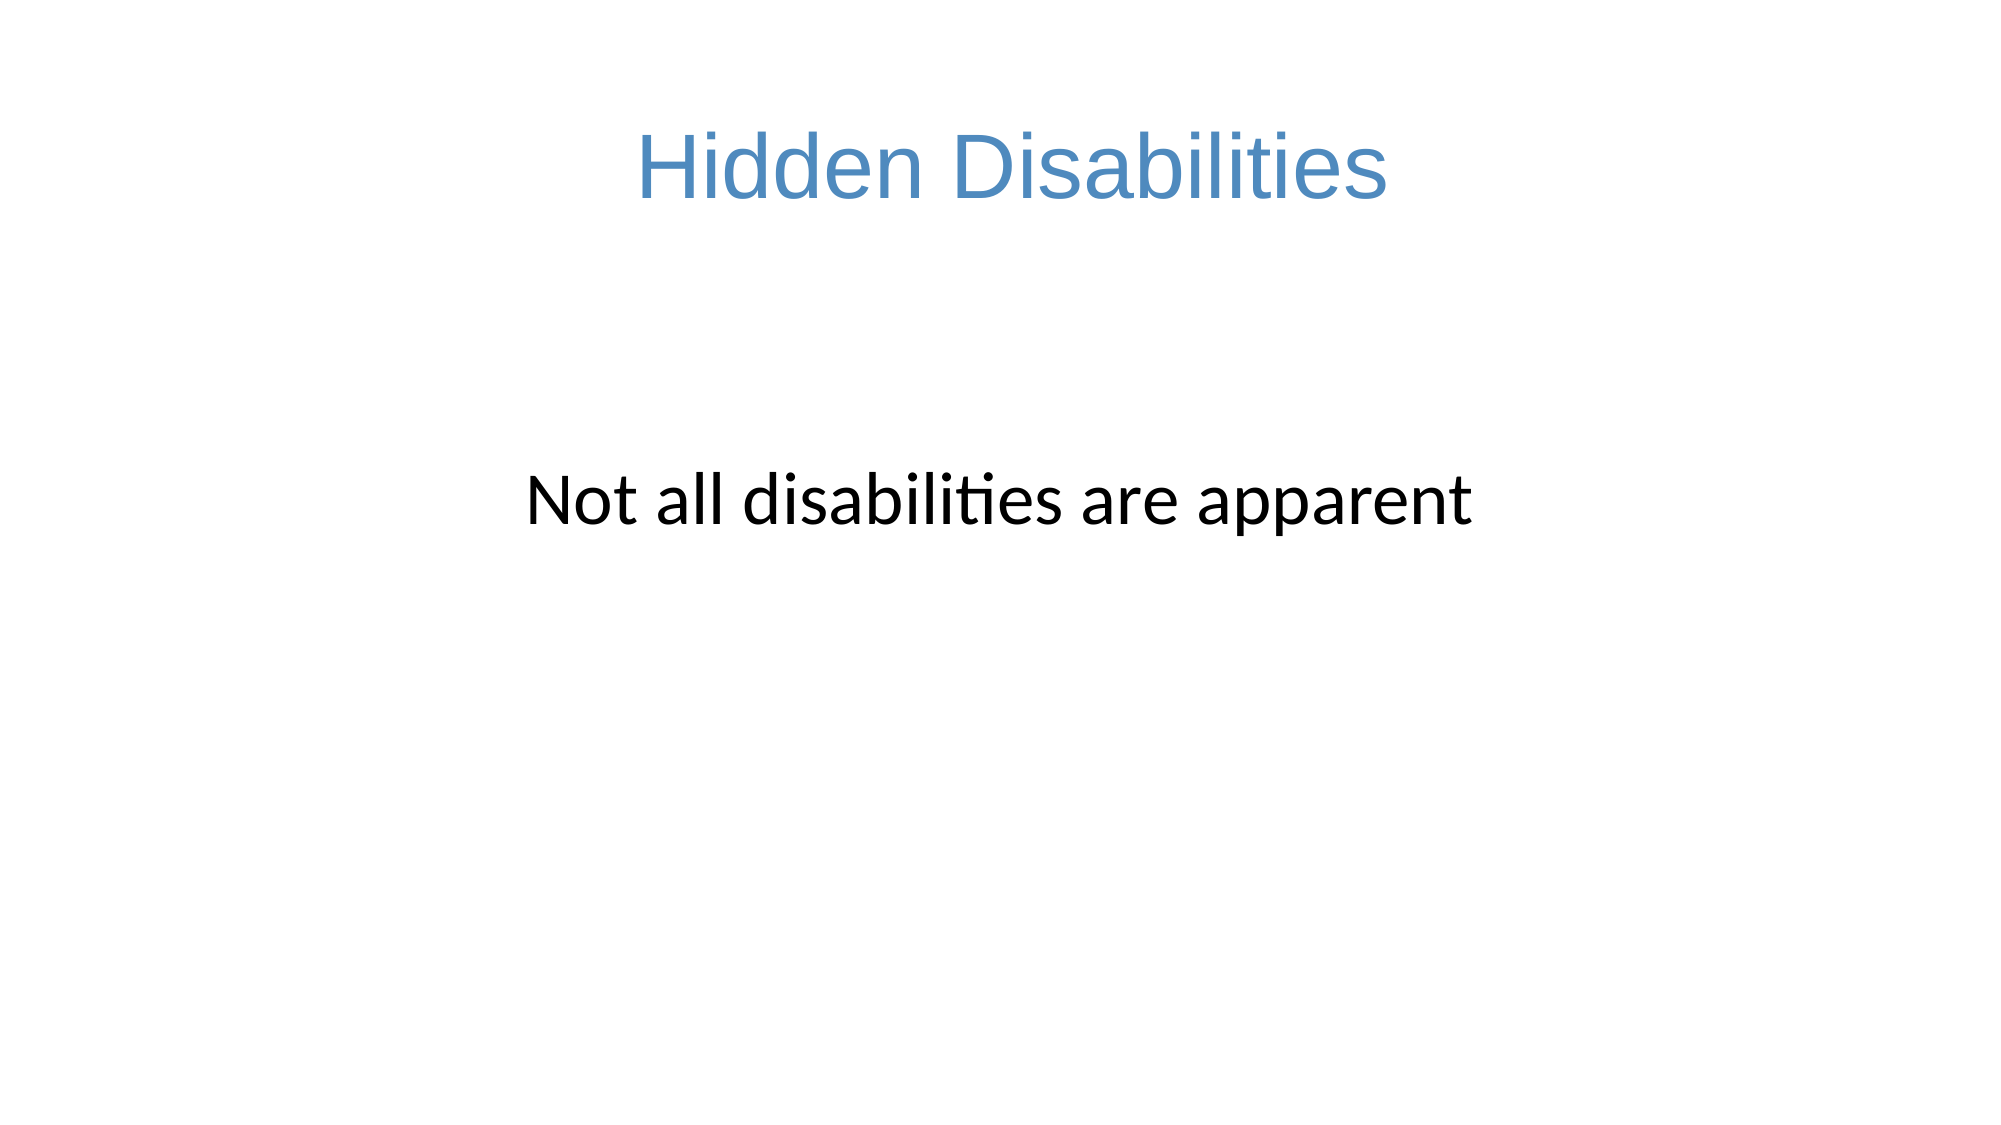

# Hidden Disabilities

Not all disabilities are apparent